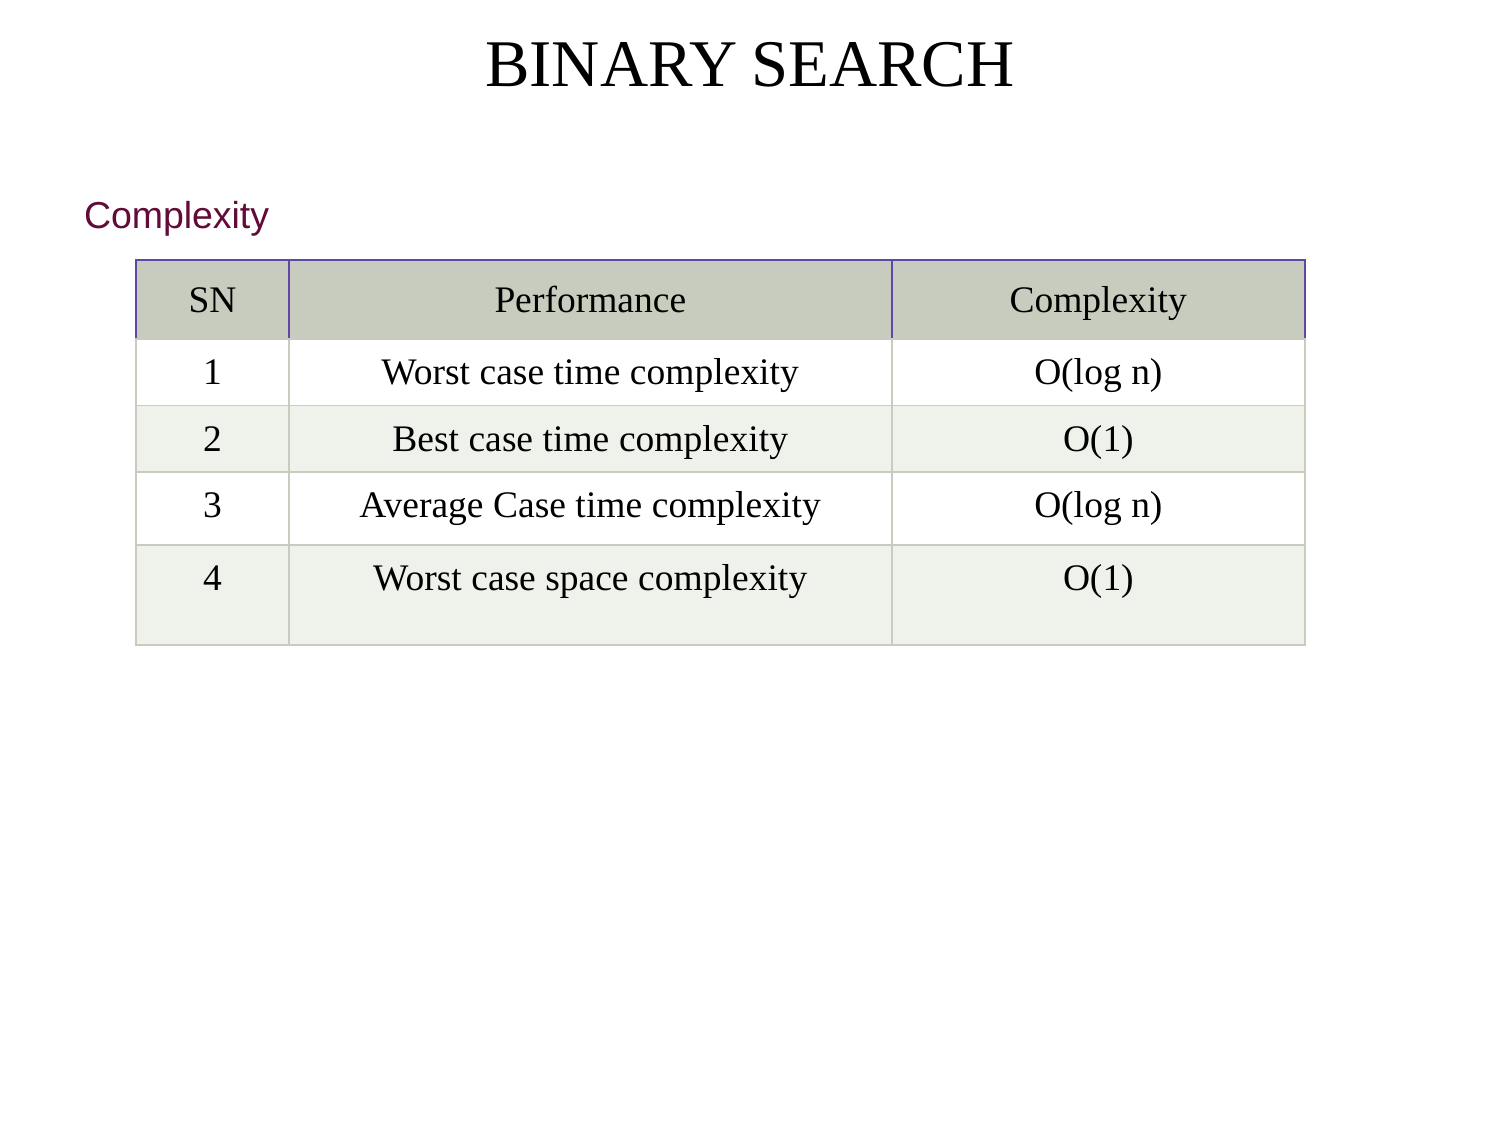

# BINARY SEARCH
Complexity
| SN | Performance | Complexity |
| --- | --- | --- |
| 1 | Worst case time complexity | O(log n) |
| 2 | Best case time complexity | O(1) |
| 3 | Average Case time complexity | O(log n) |
| 4 | Worst case space complexity | O(1) |